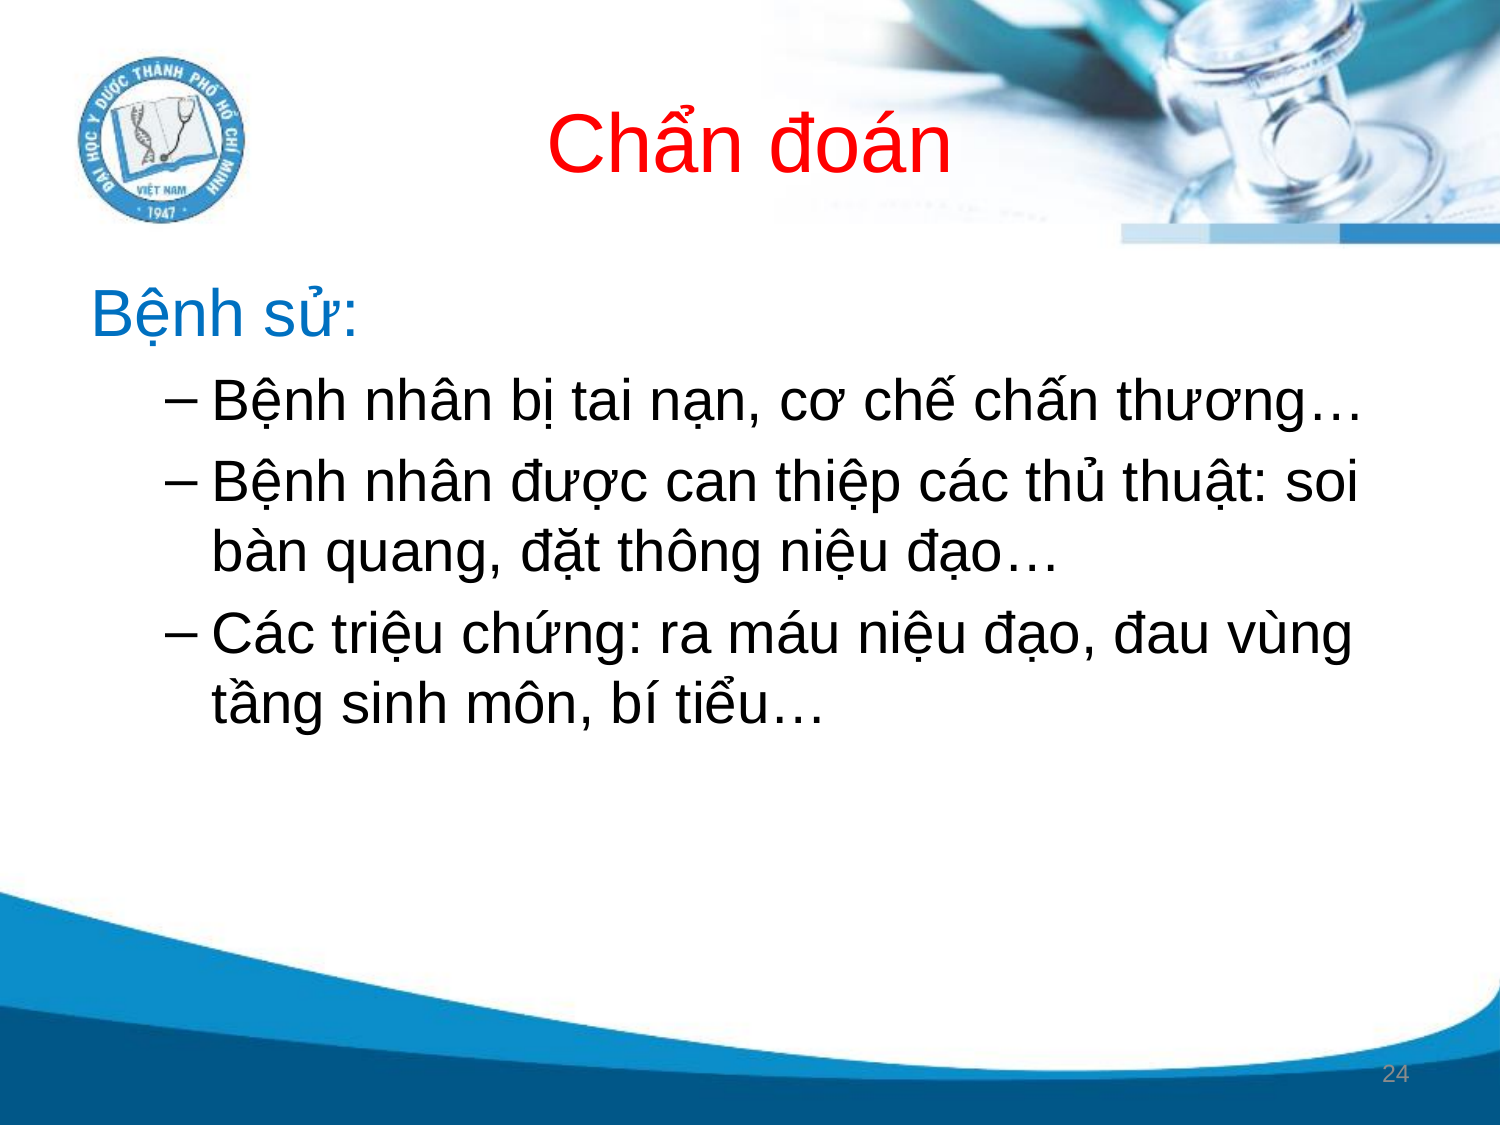

# Chẩn đoán
Bệnh sử:
Bệnh nhân bị tai nạn, cơ chế chấn thương…
Bệnh nhân được can thiệp các thủ thuật: soi bàn quang, đặt thông niệu đạo…
Các triệu chứng: ra máu niệu đạo, đau vùng tầng sinh môn, bí tiểu…
24